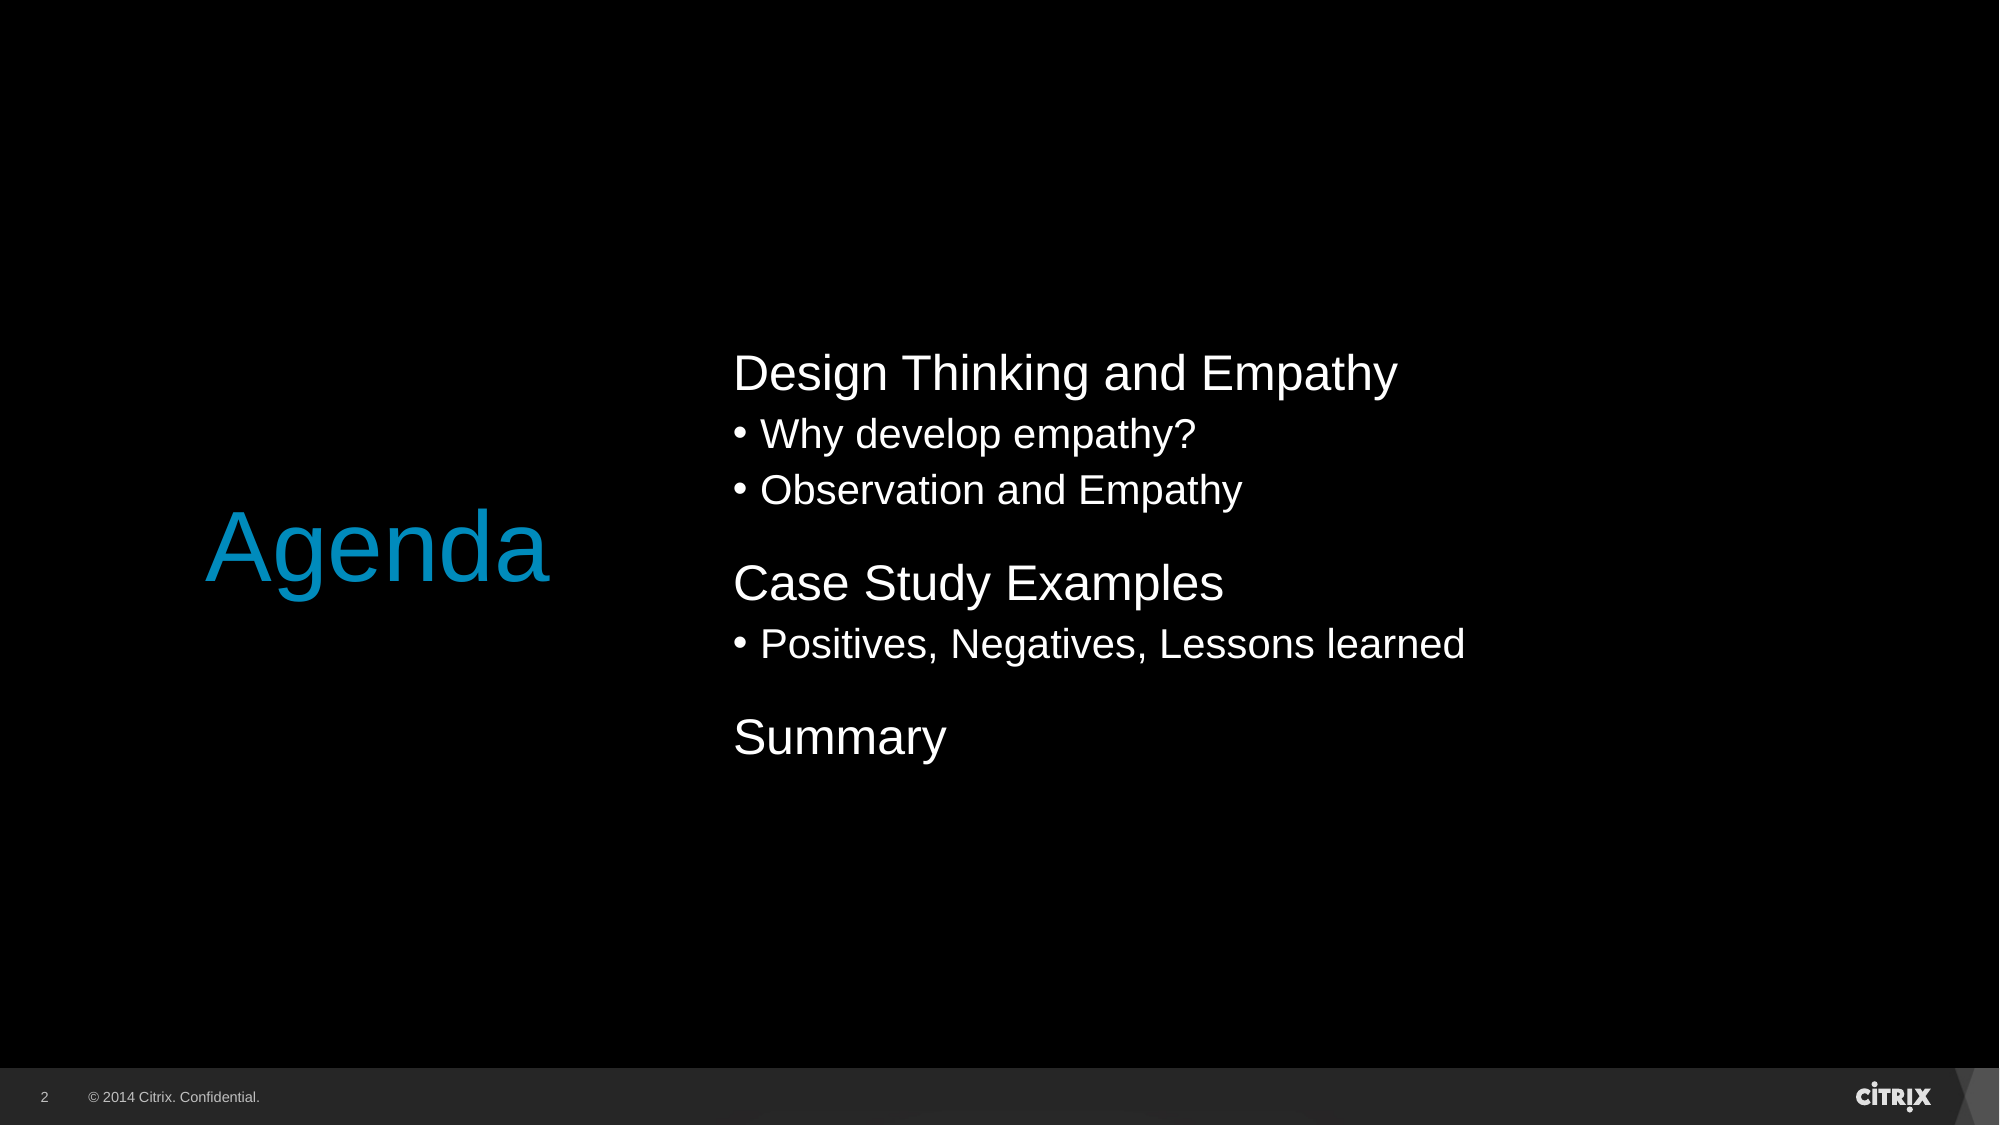

Design Thinking and Empathy
Why develop empathy?
Observation and Empathy
Case Study Examples
Positives, Negatives, Lessons learned
Summary
Agenda